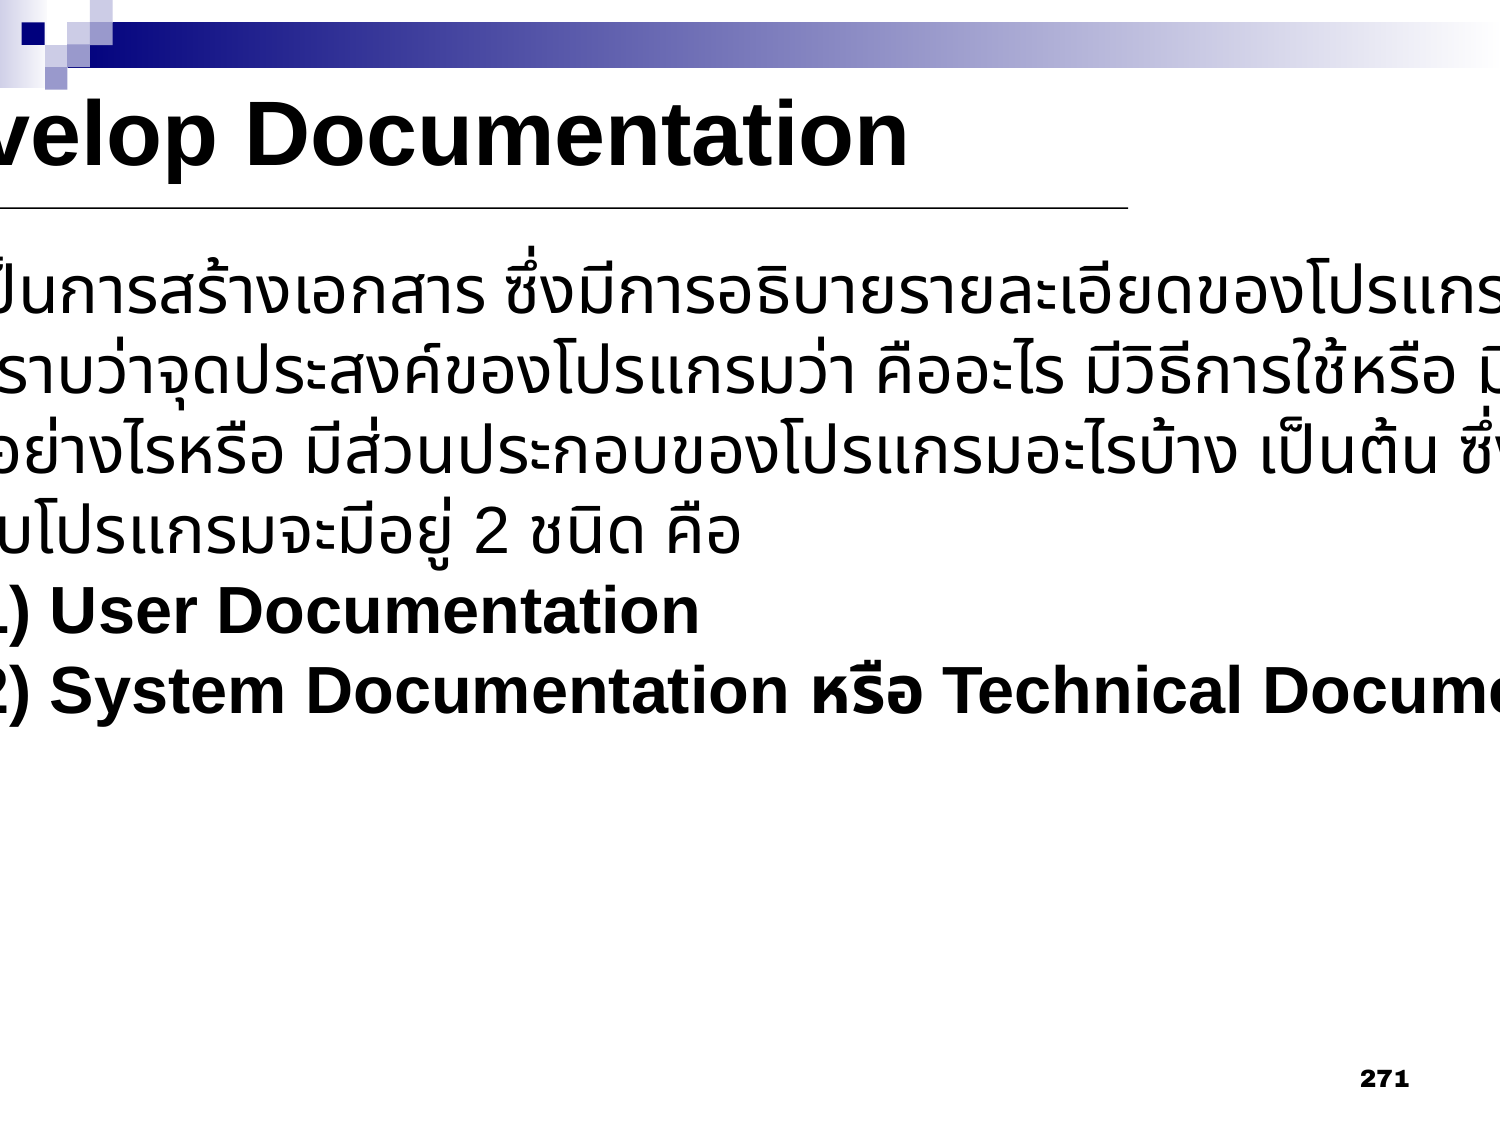

Develop Documentation

        เป็นการสร้างเอกสาร ซึ่งมีการอธิบายรายละเอียดของโปรแกรมให้ผู้ใช้
ระบบทราบว่าจุดประสงค์ของโปรแกรมว่า คืออะไร มีวิธีการใช้หรือ มีข้อควร
ปฏิบัติอย่างไรหรือ มีส่วนประกอบของโปรแกรมอะไรบ้าง เป็นต้น ซึ่งเอกสาร
ประกอบโปรแกรมจะมีอยู่ 2 ชนิด คือ
       (1) User Documentation
       (2) System Documentation หรือ Technical Documentation
271